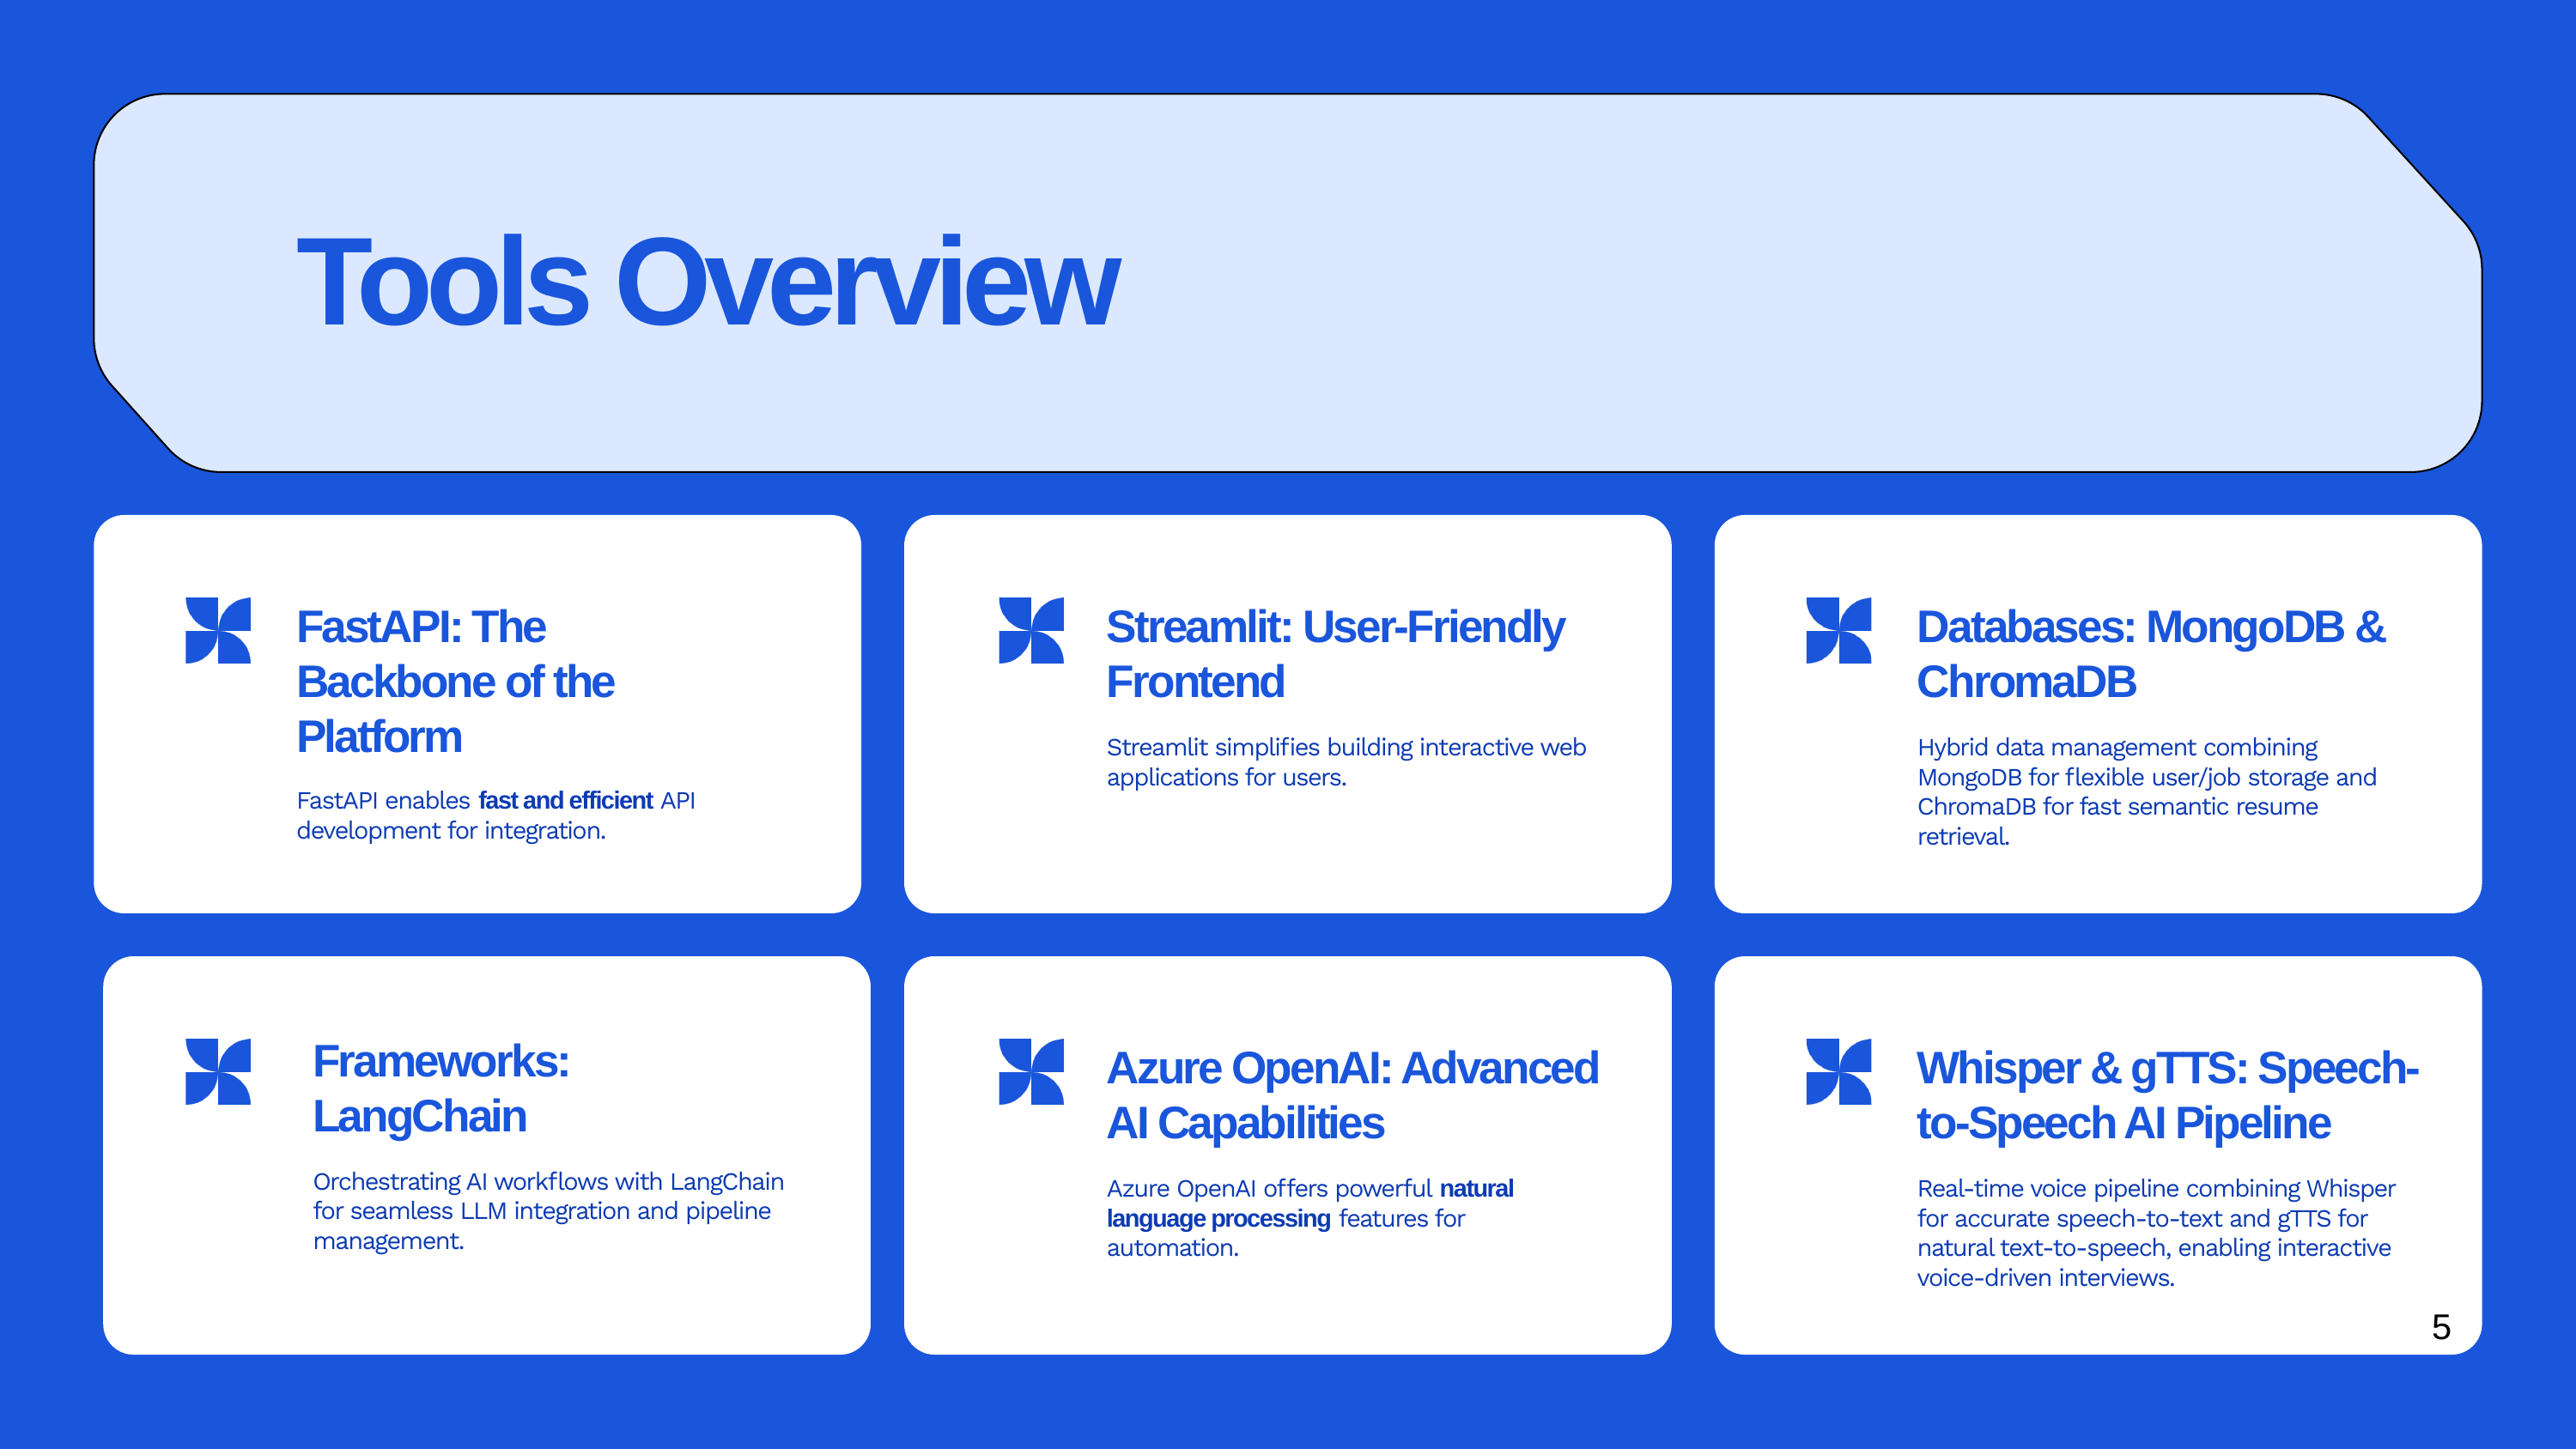

Tools Overview

FastAPI: The Backbone of the Platform
FastAPI enables fast and efficient API development for integration.

Streamlit: User-Friendly Frontend
Streamlit simplifies building interactive web applications for users.

Databases: MongoDB & ChromaDB
Hybrid data management combining MongoDB for flexible user/job storage and ChromaDB for fast semantic resume retrieval.

Frameworks: LangChain
Orchestrating AI workflows with LangChain for seamless LLM integration and pipeline management.

Azure OpenAI: Advanced AI Capabilities
Azure OpenAI offers powerful natural language processing features for automation.

Whisper & gTTS: Speech-to-Speech AI Pipeline
Real-time voice pipeline combining Whisper for accurate speech-to-text and gTTS for natural text-to-speech, enabling interactive voice-driven interviews.
5